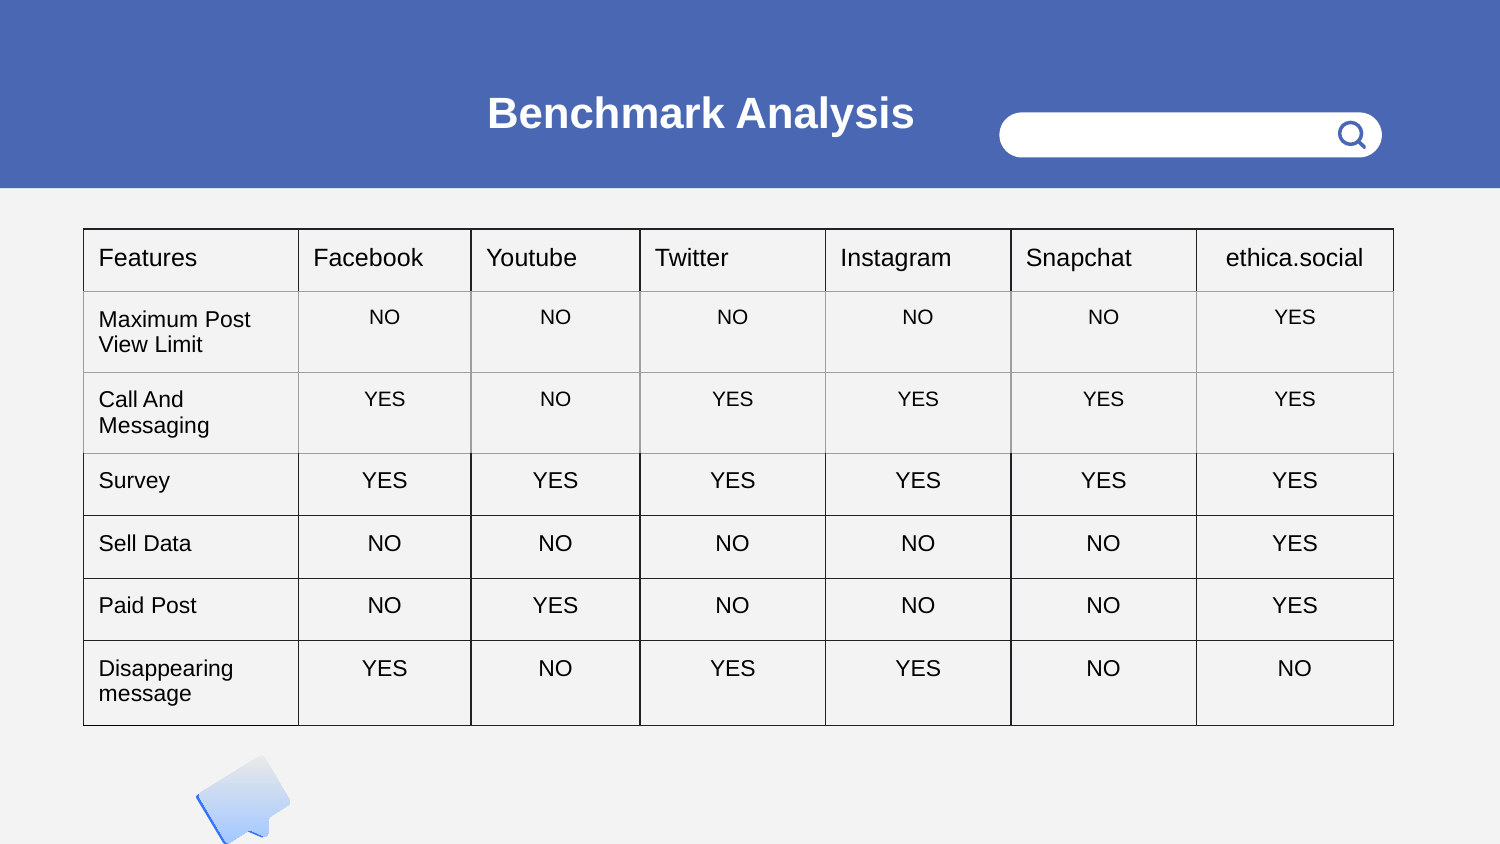

Benchmark Analysis
| Features | Facebook | Youtube | Twitter | Instagram | Snapchat | ethica.social |
| --- | --- | --- | --- | --- | --- | --- |
| Maximum Post View Limit | NO | NO | NO | NO | NO | YES |
| Call And Messaging | YES | NO | YES | YES | YES | YES |
| Survey | YES | YES | YES | YES | YES | YES |
| Sell Data | NO | NO | NO | NO | NO | YES |
| Paid Post | NO | YES | NO | NO | NO | YES |
| Disappearing message | YES | NO | YES | YES | NO | NO |